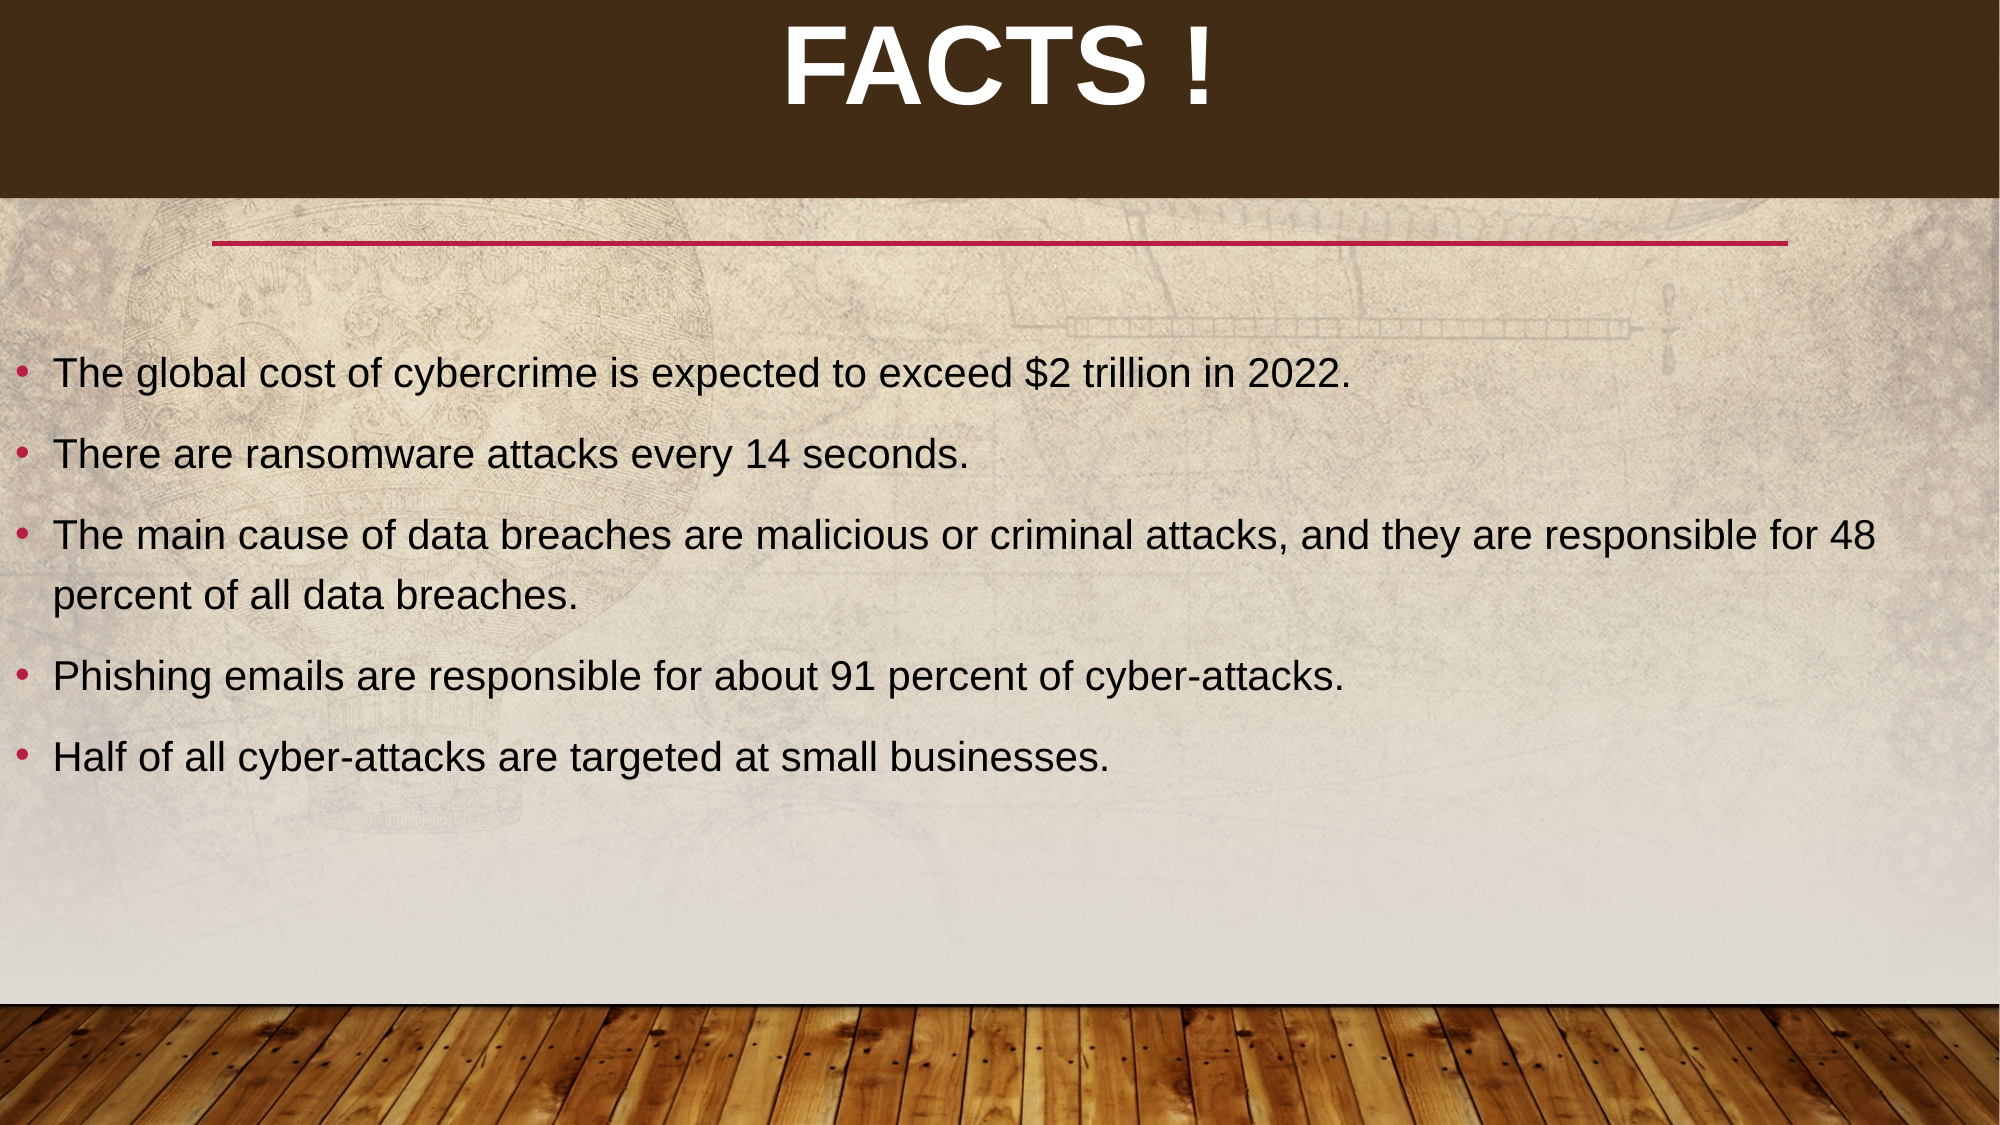

6
# FACTS !

The global cost of cybercrime is expected to exceed $2 trillion in 2022.
There are ransomware attacks every 14 seconds.
The main cause of data breaches are malicious or criminal attacks, and they are responsible for 48 percent of all data breaches.
Phishing emails are responsible for about 91 percent of cyber-attacks.
Half of all cyber-attacks are targeted at small businesses.